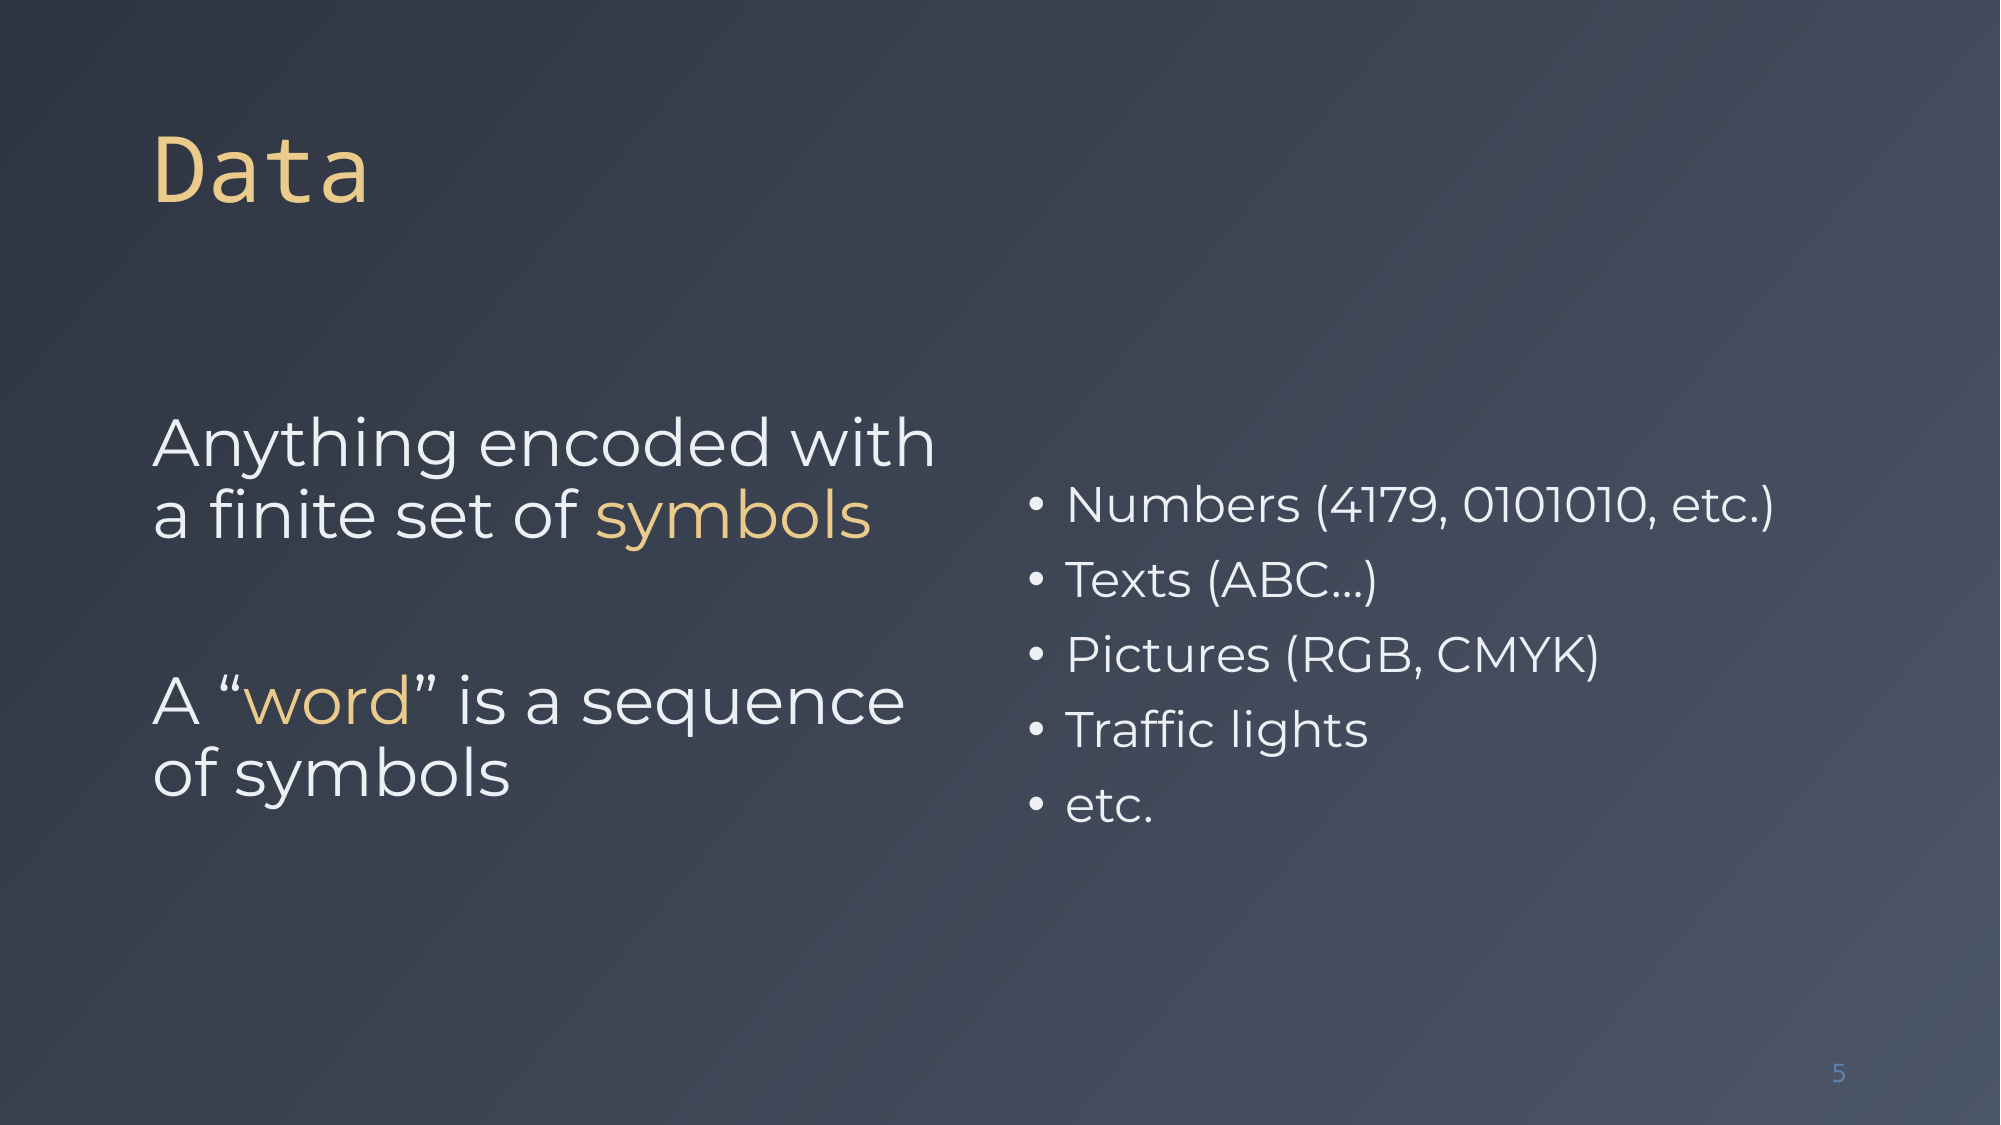

# Data
Anything encoded with a finite set of symbols

A “word” is a sequence of symbols

Numbers (4179, 0101010, etc.)
Texts (ABC…)
Pictures (RGB, CMYK)
Traffic lights
etc.
5